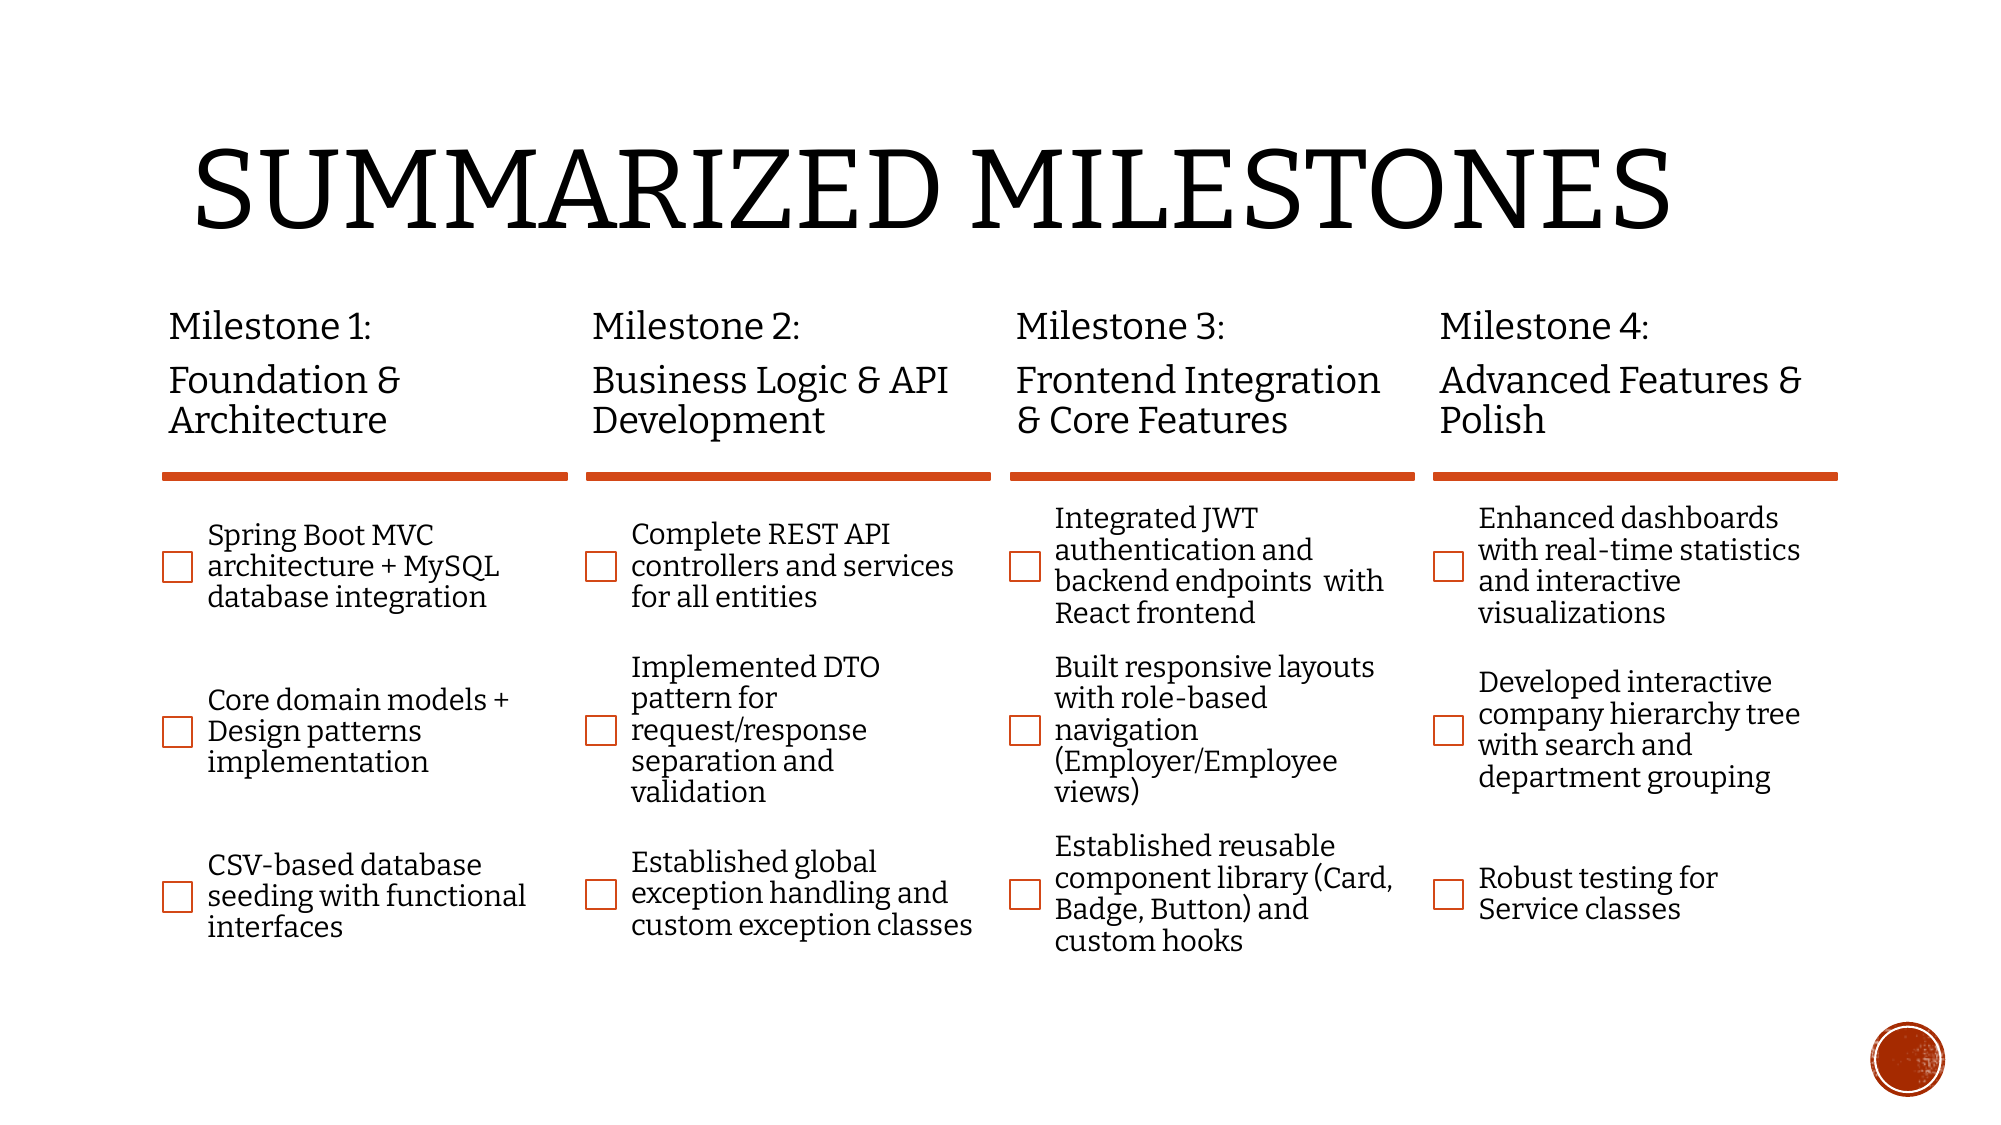

# Summarized milestones
Milestone 1:
Foundation & Architecture
Spring Boot MVC architecture + MySQL database integration
Core domain models + Design patterns implementation
CSV-based database seeding with functional interfaces
Milestone 2:
Business Logic & API Development
Complete REST API controllers and services for all entities
Implemented DTO pattern for request/response separation and validation
Established global exception handling and custom exception classes
Milestone 3:
Frontend Integration & Core Features
Integrated JWT authentication and backend endpoints  with React frontend
Built responsive layouts with role-based navigation (Employer/Employee views)
Established reusable component library (Card, Badge, Button) and custom hooks
Milestone 4:
Advanced Features & Polish
Enhanced dashboards with real-time statistics and interactive visualizations
Developed interactive company hierarchy tree with search and department grouping
Robust testing for Service classes